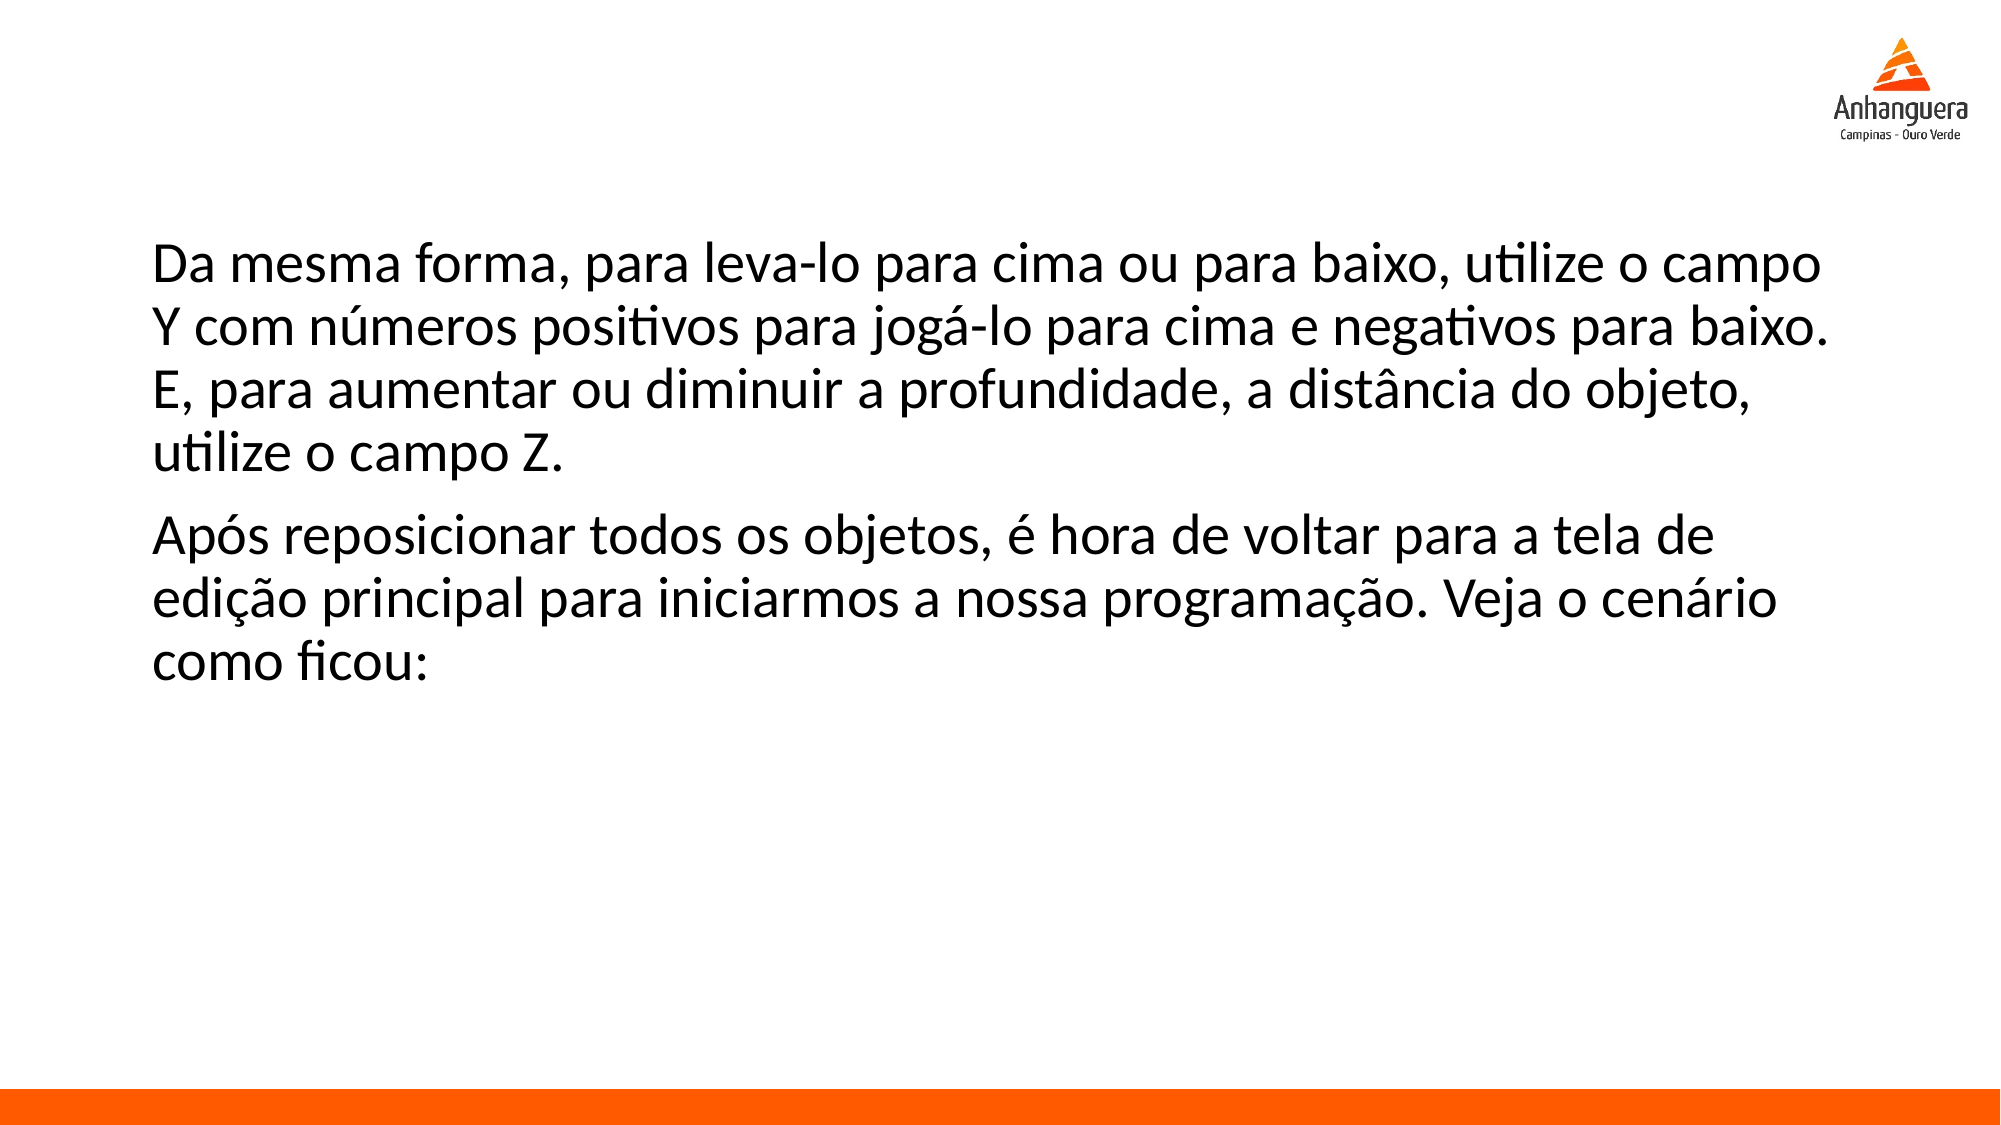

Da mesma forma, para leva-lo para cima ou para baixo, utilize o campo Y com números positivos para jogá-lo para cima e negativos para baixo. E, para aumentar ou diminuir a profundidade, a distância do objeto, utilize o campo Z.
Após reposicionar todos os objetos, é hora de voltar para a tela de edição principal para iniciarmos a nossa programação. Veja o cenário como ficou: